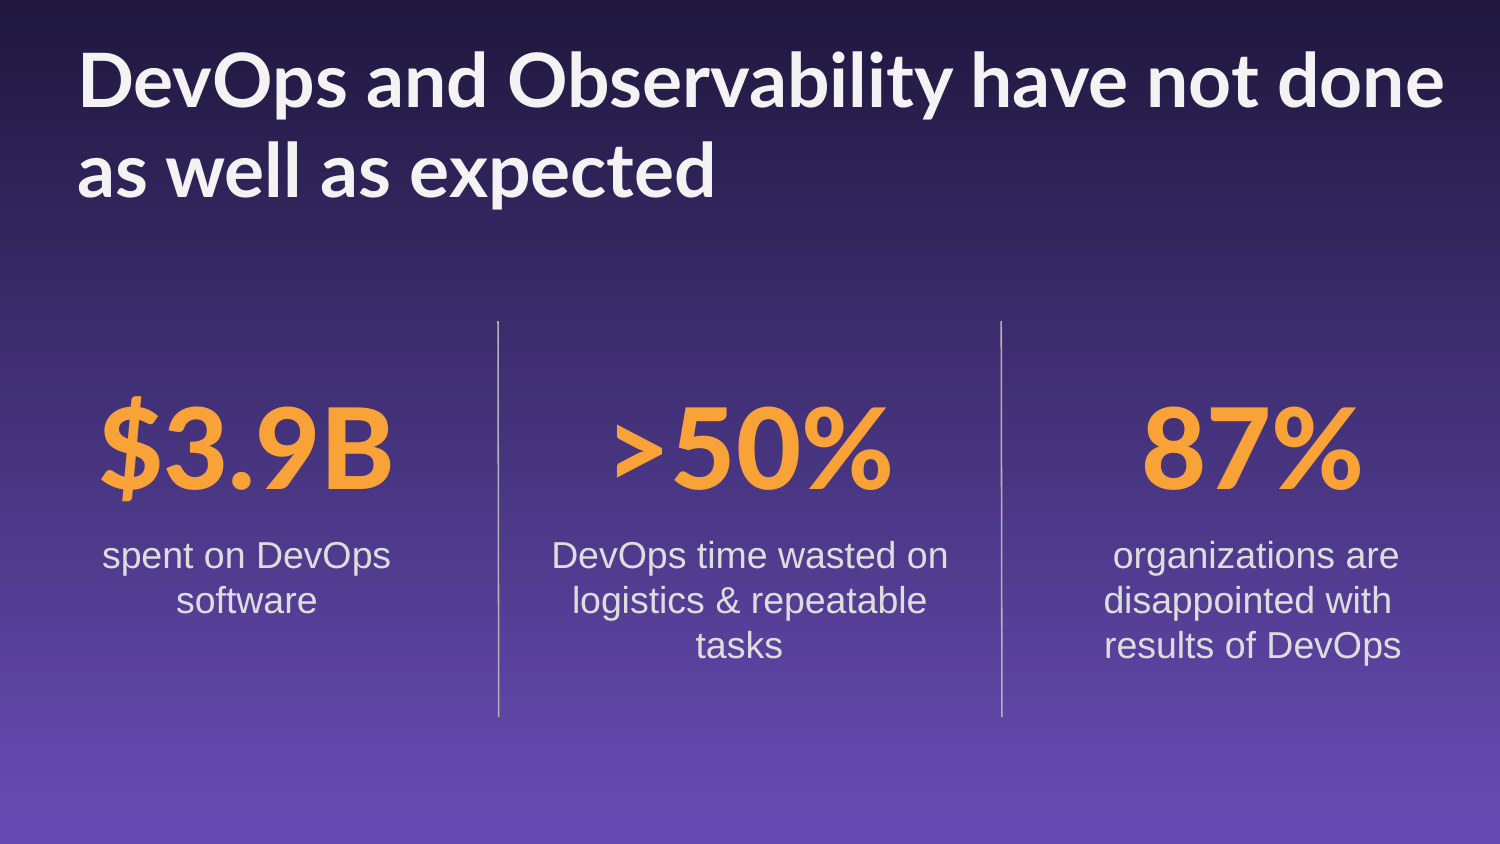

# DevOps and Observability have not done as well as expected
$3.9B
spent on DevOps
software
>50%
DevOps time wasted on logistics & repeatable tasks
87%
 organizations are disappointed with
results of DevOps